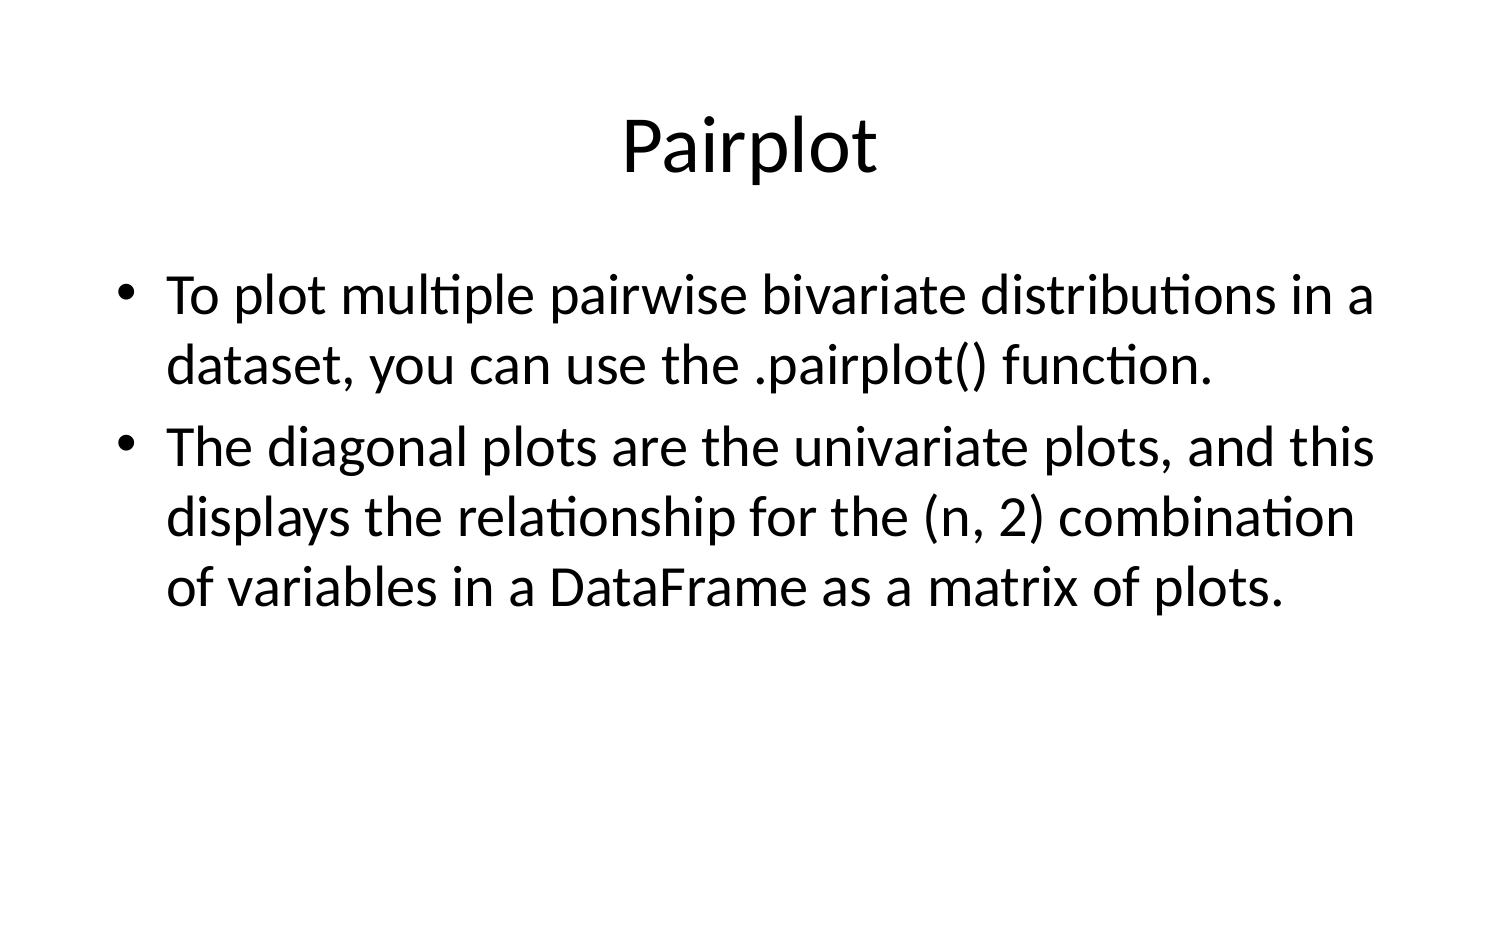

# Pairplot
To plot multiple pairwise bivariate distributions in a dataset, you can use the .pairplot() function.
The diagonal plots are the univariate plots, and this displays the relationship for the (n, 2) combination of variables in a DataFrame as a matrix of plots.